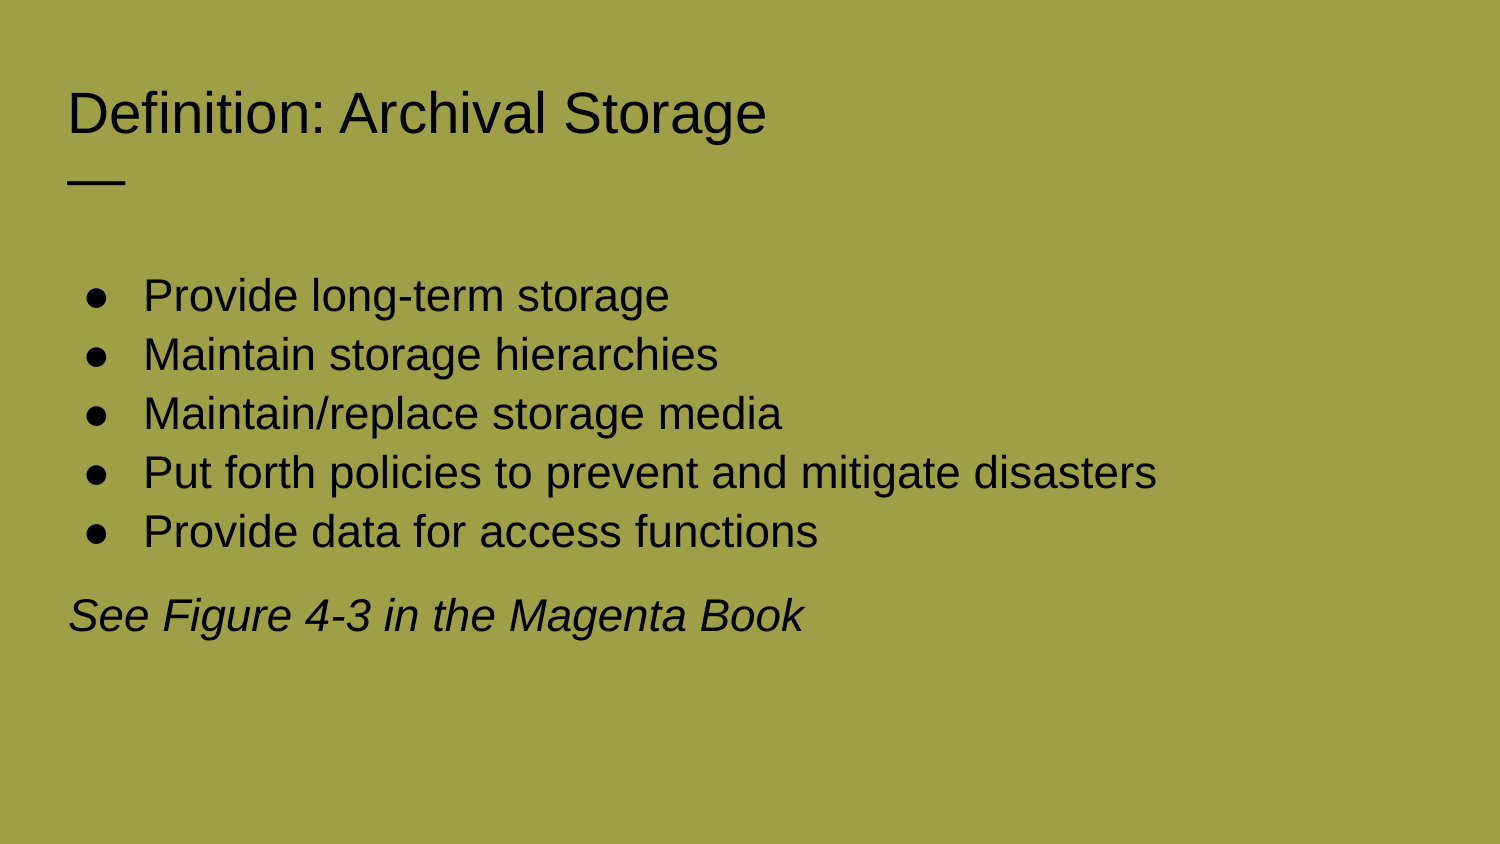

Definition: Archival Storage
—
Provide long-term storage
Maintain storage hierarchies
Maintain/replace storage media
Put forth policies to prevent and mitigate disasters
Provide data for access functions
See Figure 4-3 in the Magenta Book